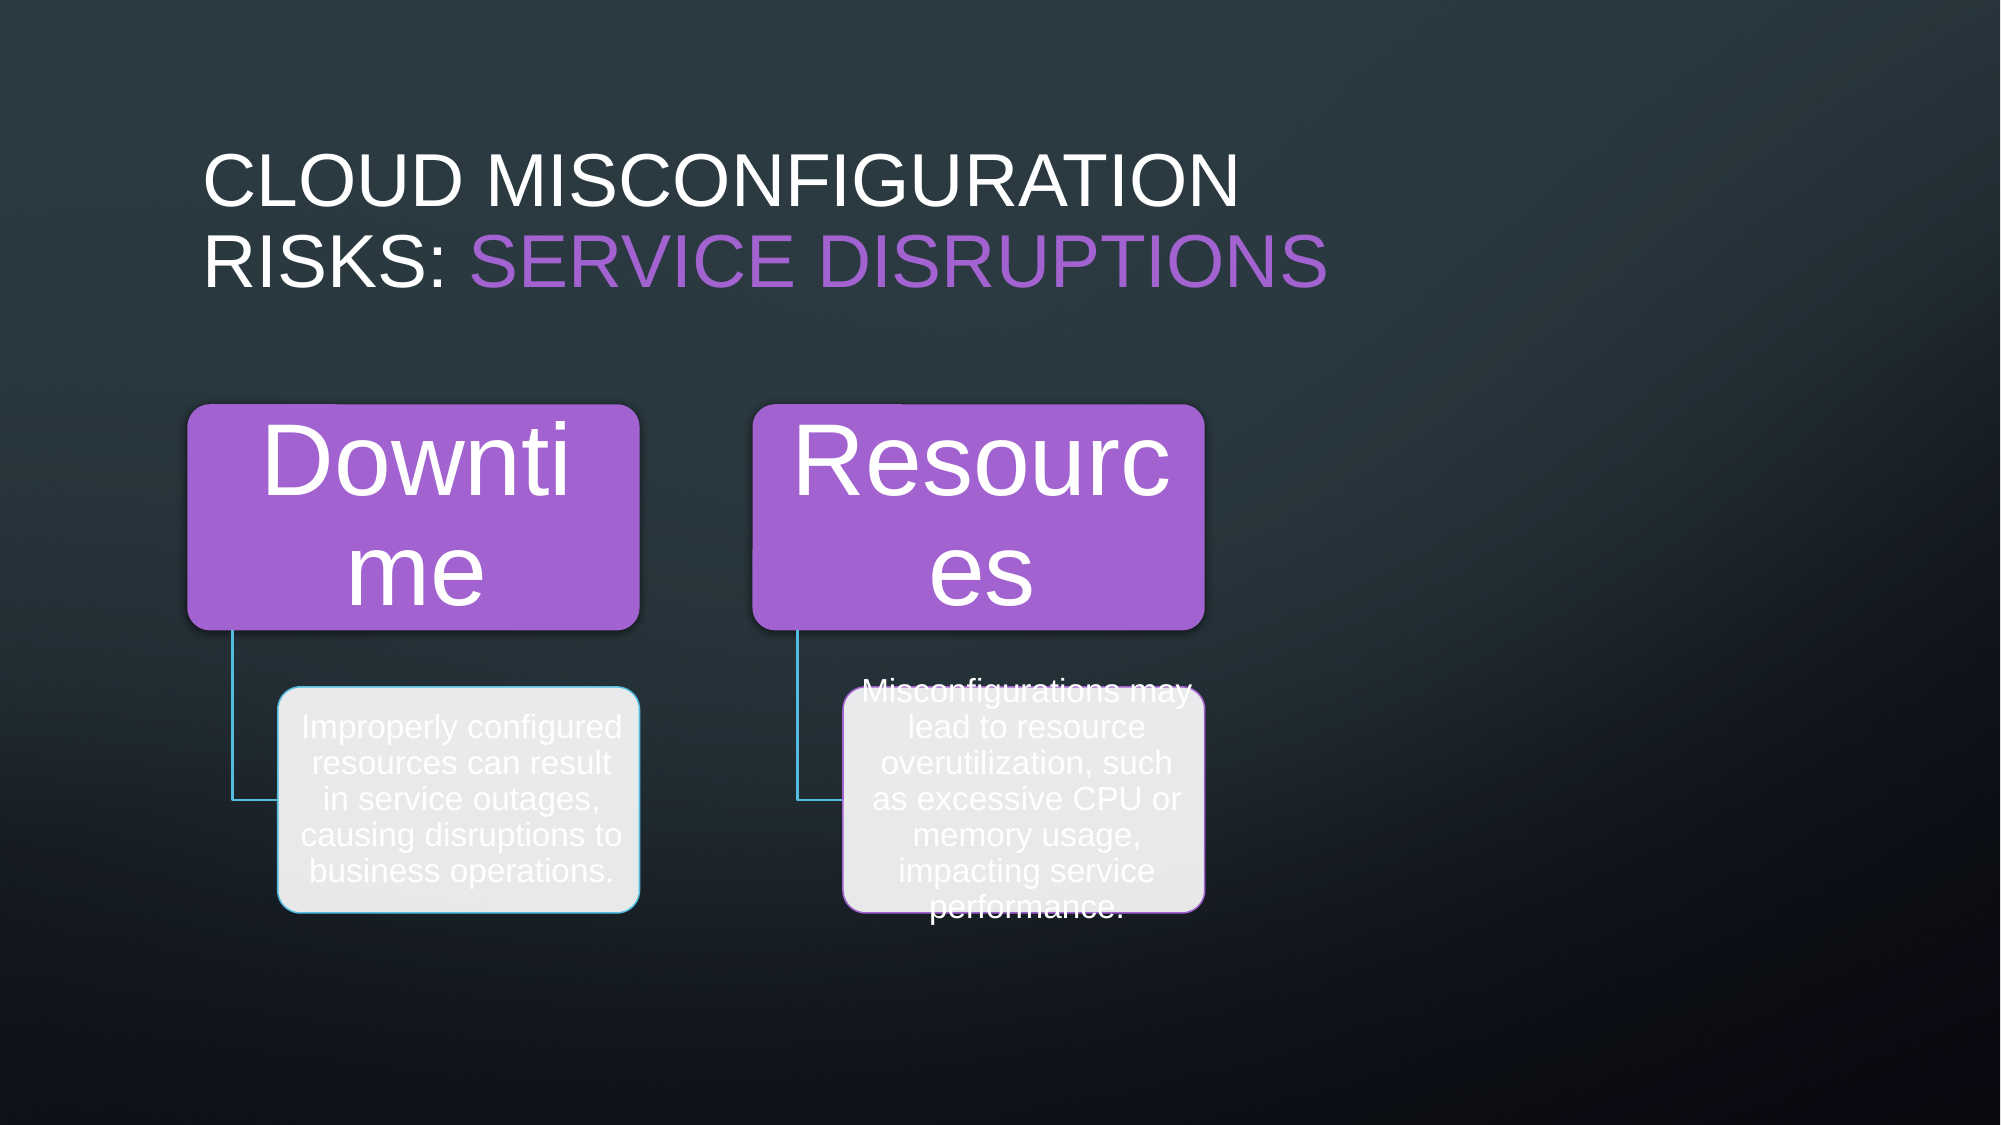

# Cloud Misconfiguration Risks: Service Disruptions
Downtime
Improperly configured resources can result in service outages, causing disruptions to business operations.
Resources
Misconfigurations may lead to resource overutilization, such as excessive CPU or memory usage, impacting service performance.